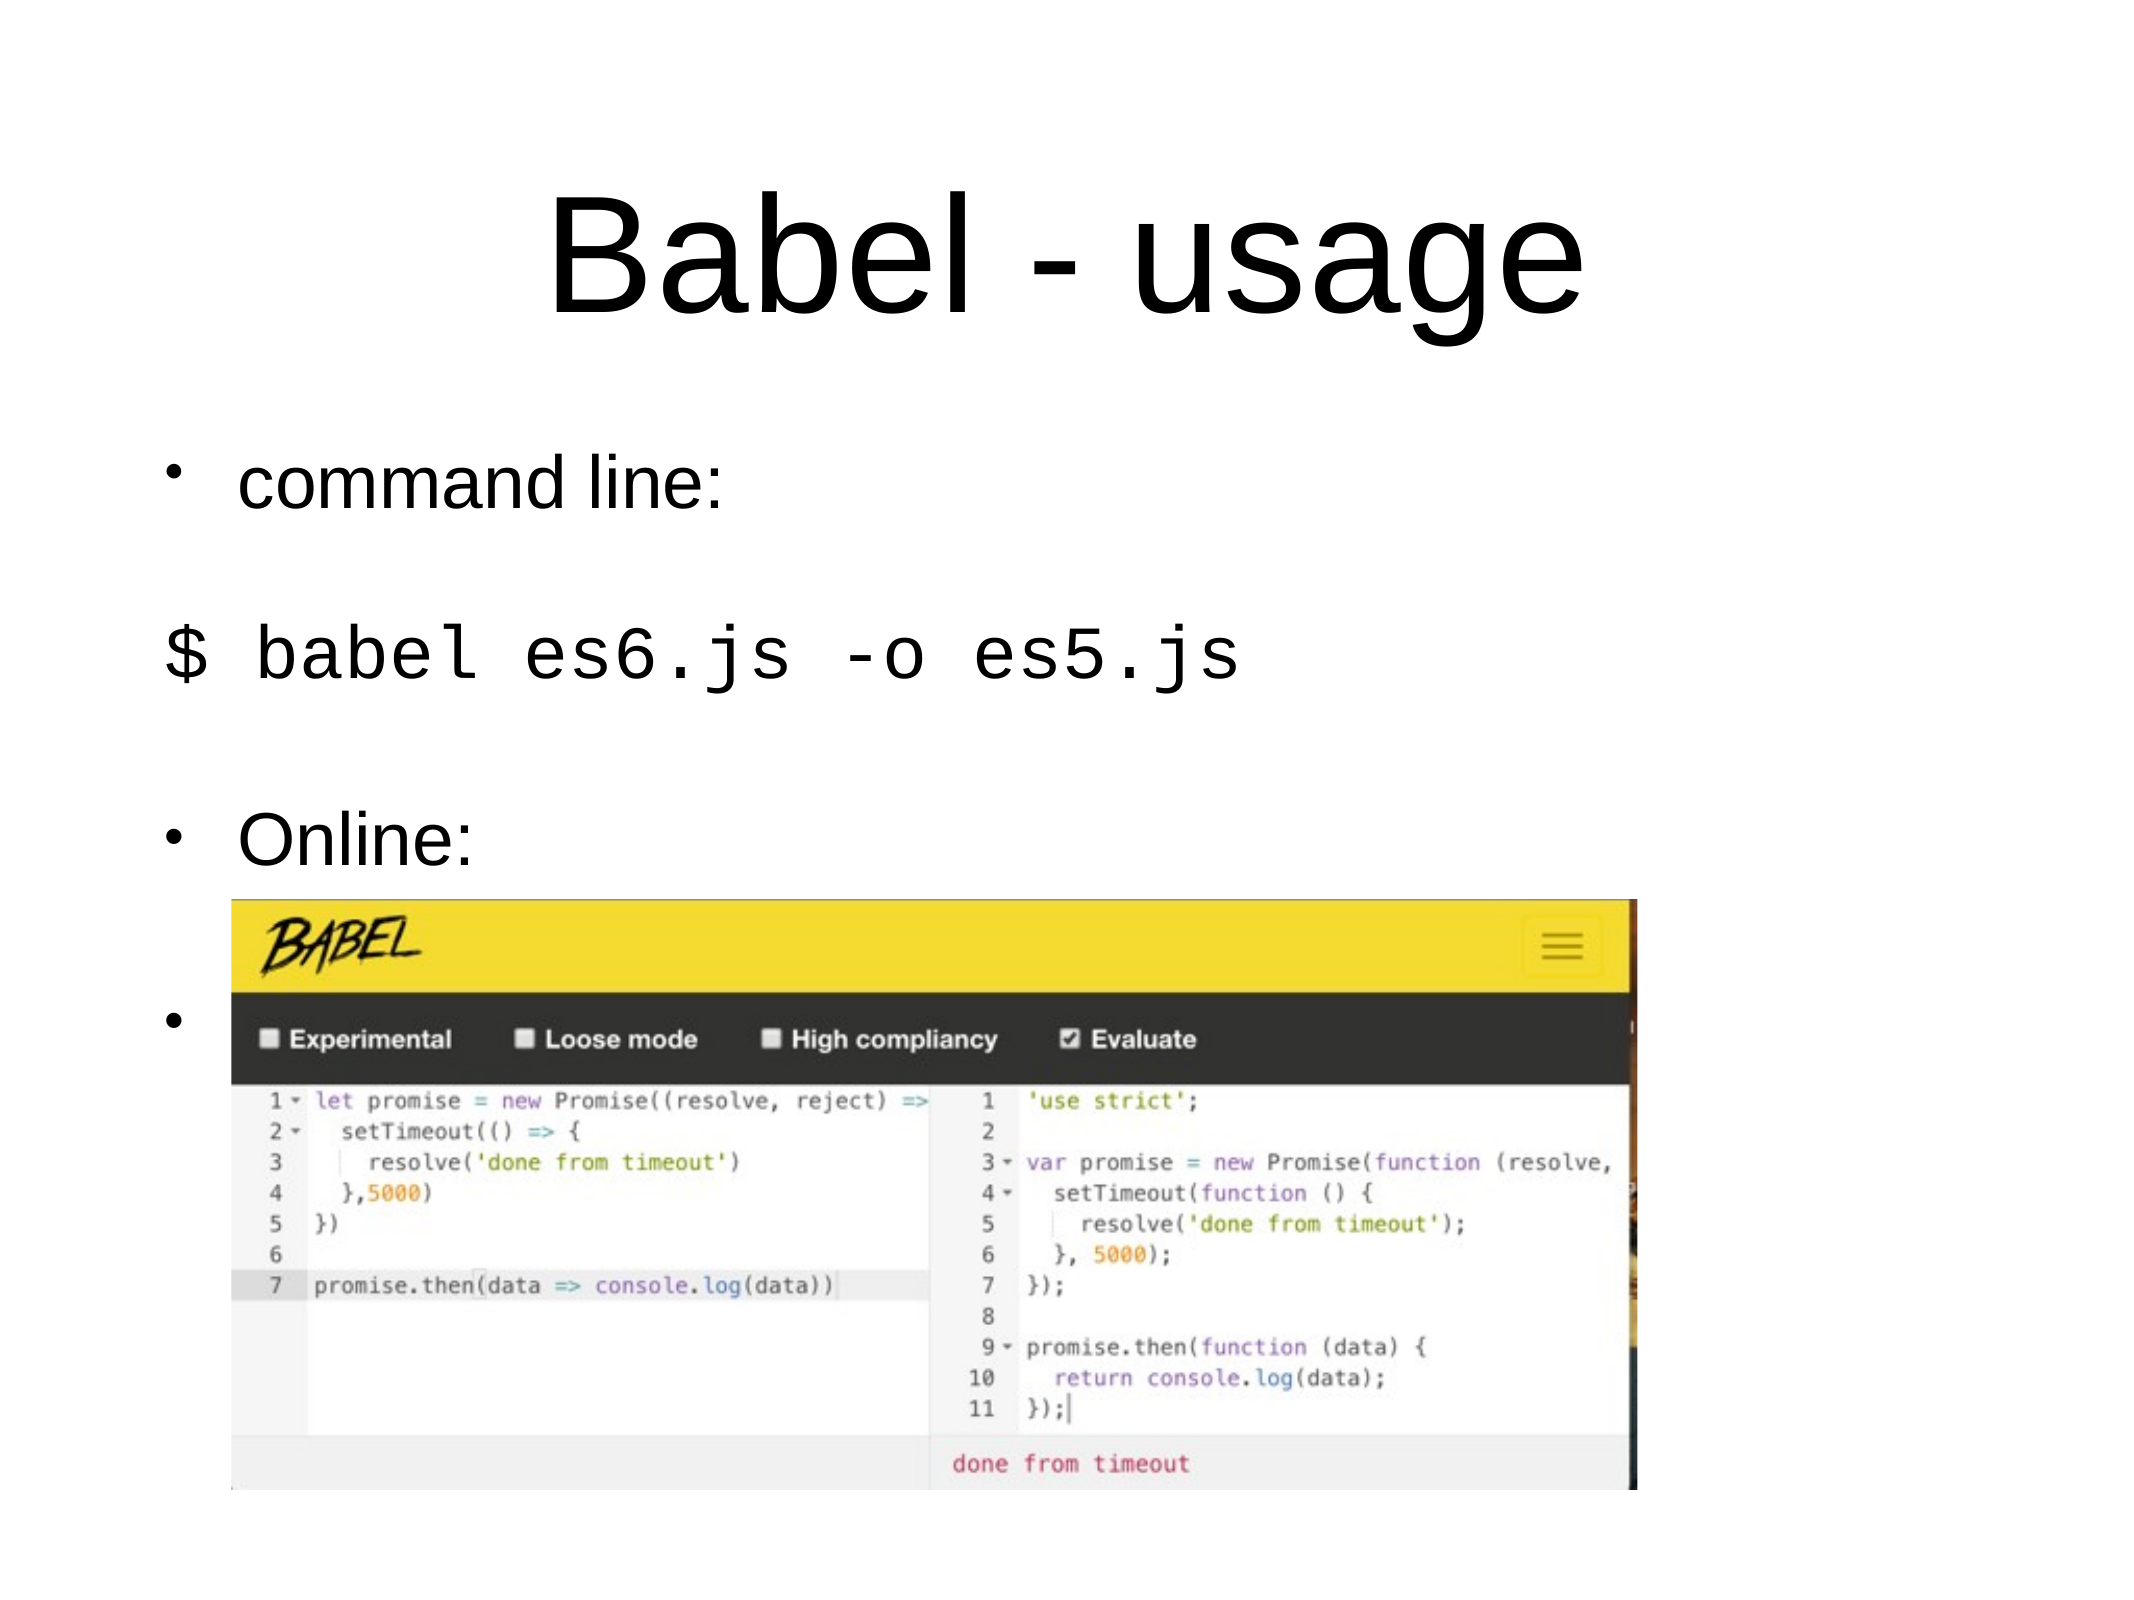

# Babel - usage
command line:

$ babel es6.js -o es5.js

Online:

•

Konfigurator: http://babeljs.io/docs/setup/